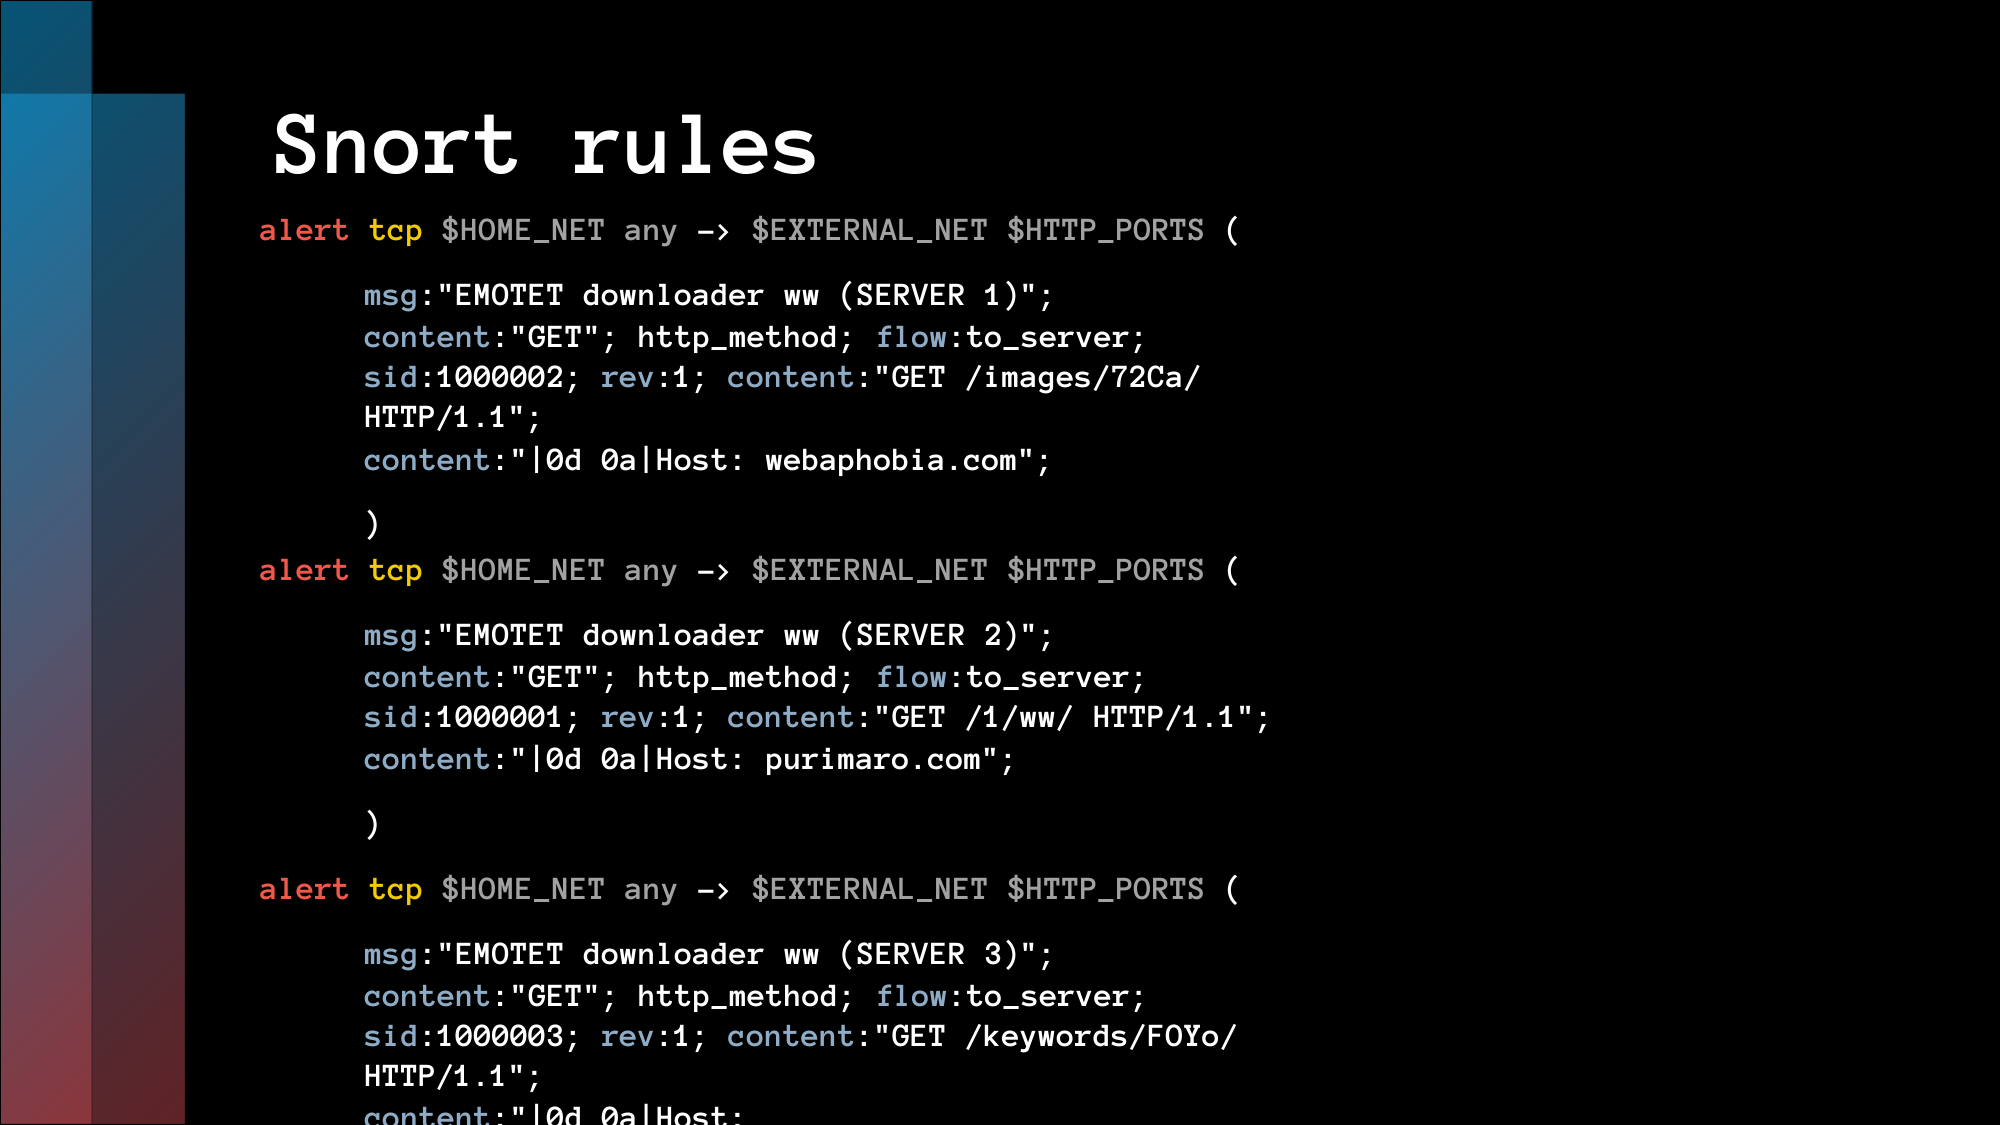

# Snort rules
alert tcp $HOME_NET any -> $EXTERNAL_NET $HTTP_PORTS (
msg:"EMOTET downloader ww (SERVER 1)";
content:"GET"; http_method; flow:to_server; sid:1000002; rev:1; content:"GET /images/72Ca/ HTTP/1.1";
content:"|0d 0a|Host: webaphobia.com";
      )
alert tcp $HOME_NET any -> $EXTERNAL_NET $HTTP_PORTS (
msg:"EMOTET downloader ww (SERVER 2)";
content:"GET"; http_method; flow:to_server; sid:1000001; rev:1; content:"GET /1/ww/ HTTP/1.1";
content:"|0d 0a|Host: purimaro.com";
      )
alert tcp $HOME_NET any -> $EXTERNAL_NET $HTTP_PORTS (
msg:"EMOTET downloader ww (SERVER 3)";
content:"GET"; http_method; flow:to_server; sid:1000003; rev:1; content:"GET /keywords/FOYo/ HTTP/1.1";
content:"|0d 0a|Host: montalegrense.graficosassociados.com";
)